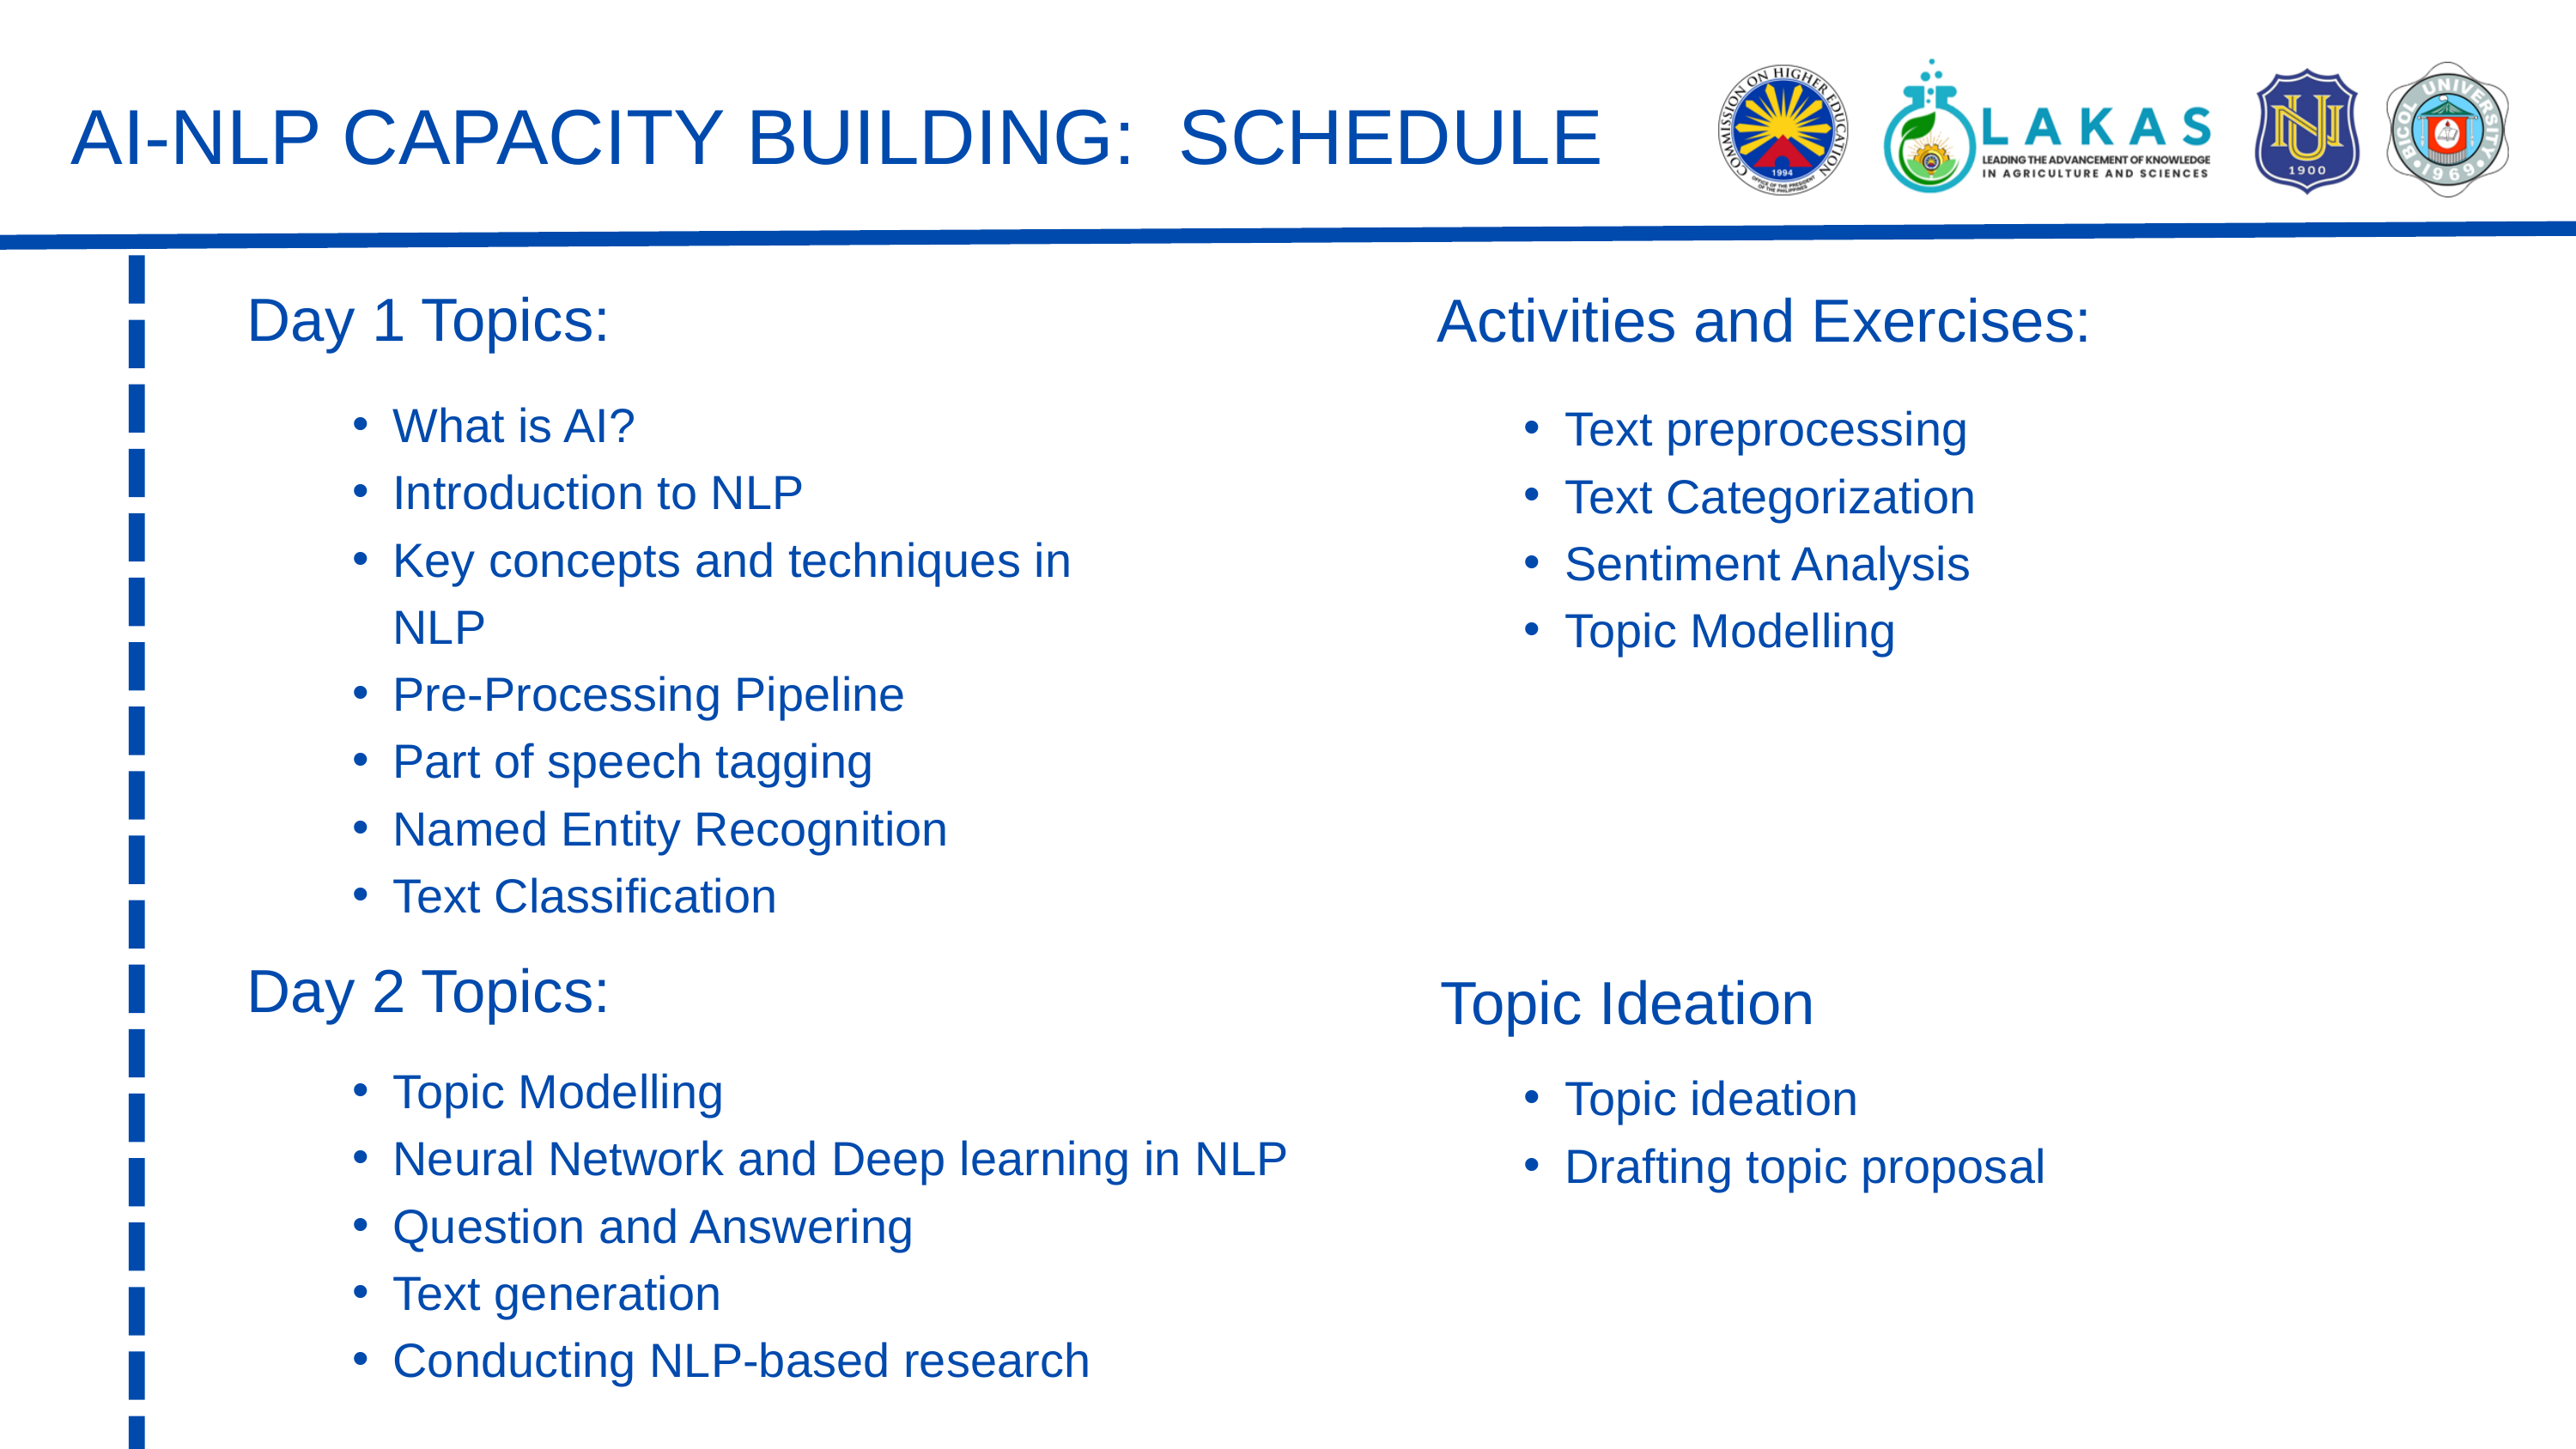

AI-NLP CAPACITY BUILDING:  SCHEDULE

Day 1 Topics:
Activities and Exercises:
What is AI?
Introduction to NLP
Key concepts and techniques in NLP
Pre-Processing Pipeline
Part of speech tagging
Named Entity Recognition
Text Classification

Text preprocessing
Text Categorization
Sentiment Analysis
Topic Modelling

Day 2 Topics:
Topic Ideation
Topic Modelling
Neural Network and Deep learning in NLP
Question and Answering
Text generation
Conducting NLP-based research

Topic ideation
Drafting topic proposal